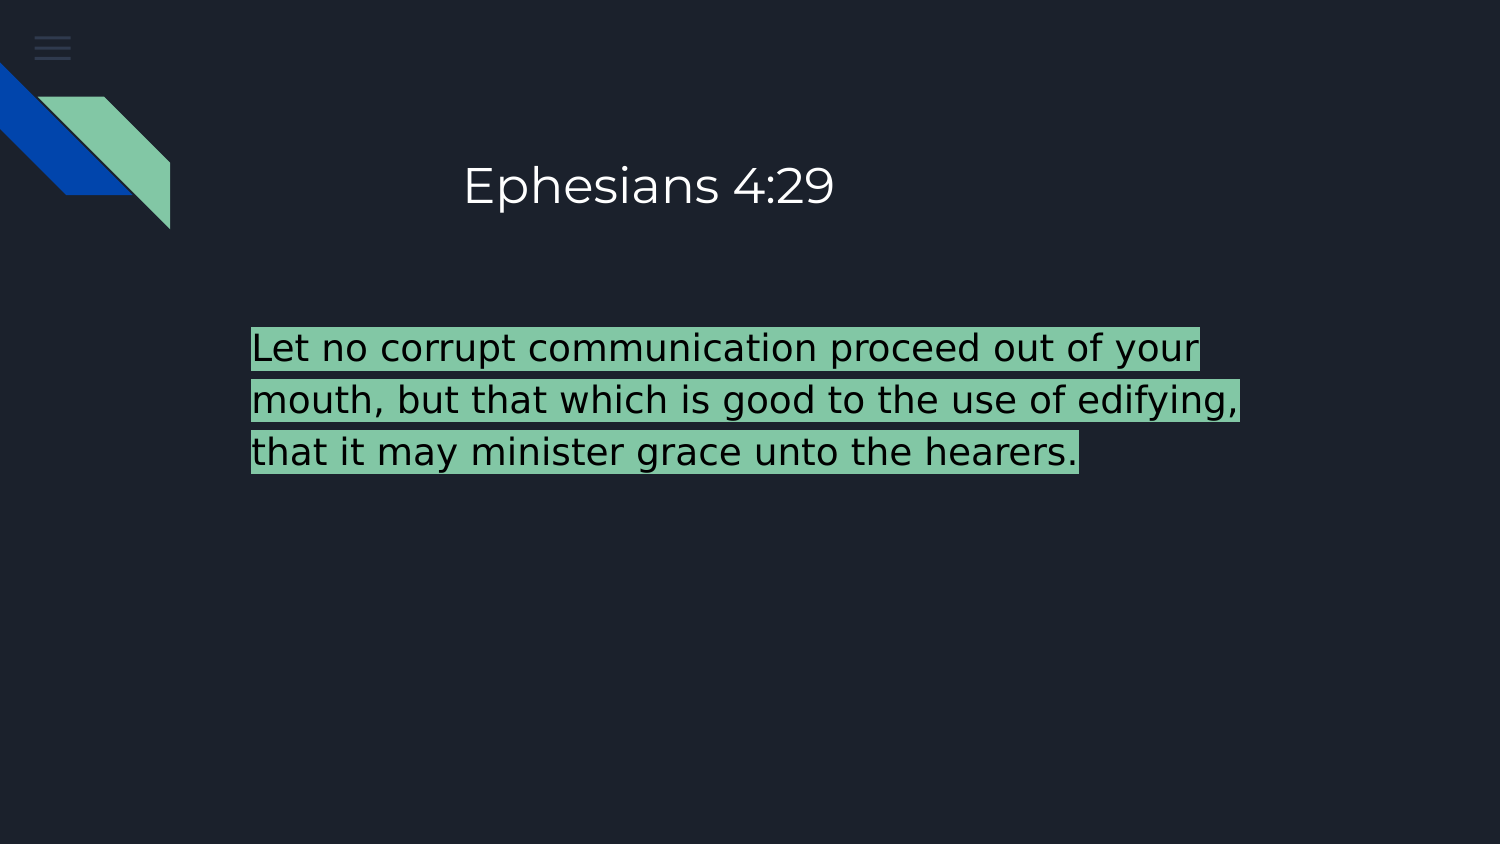

# Ephesians 4:29
Let no corrupt communication proceed out of your mouth, but that which is good to the use of edifying, that it may minister grace unto the hearers.